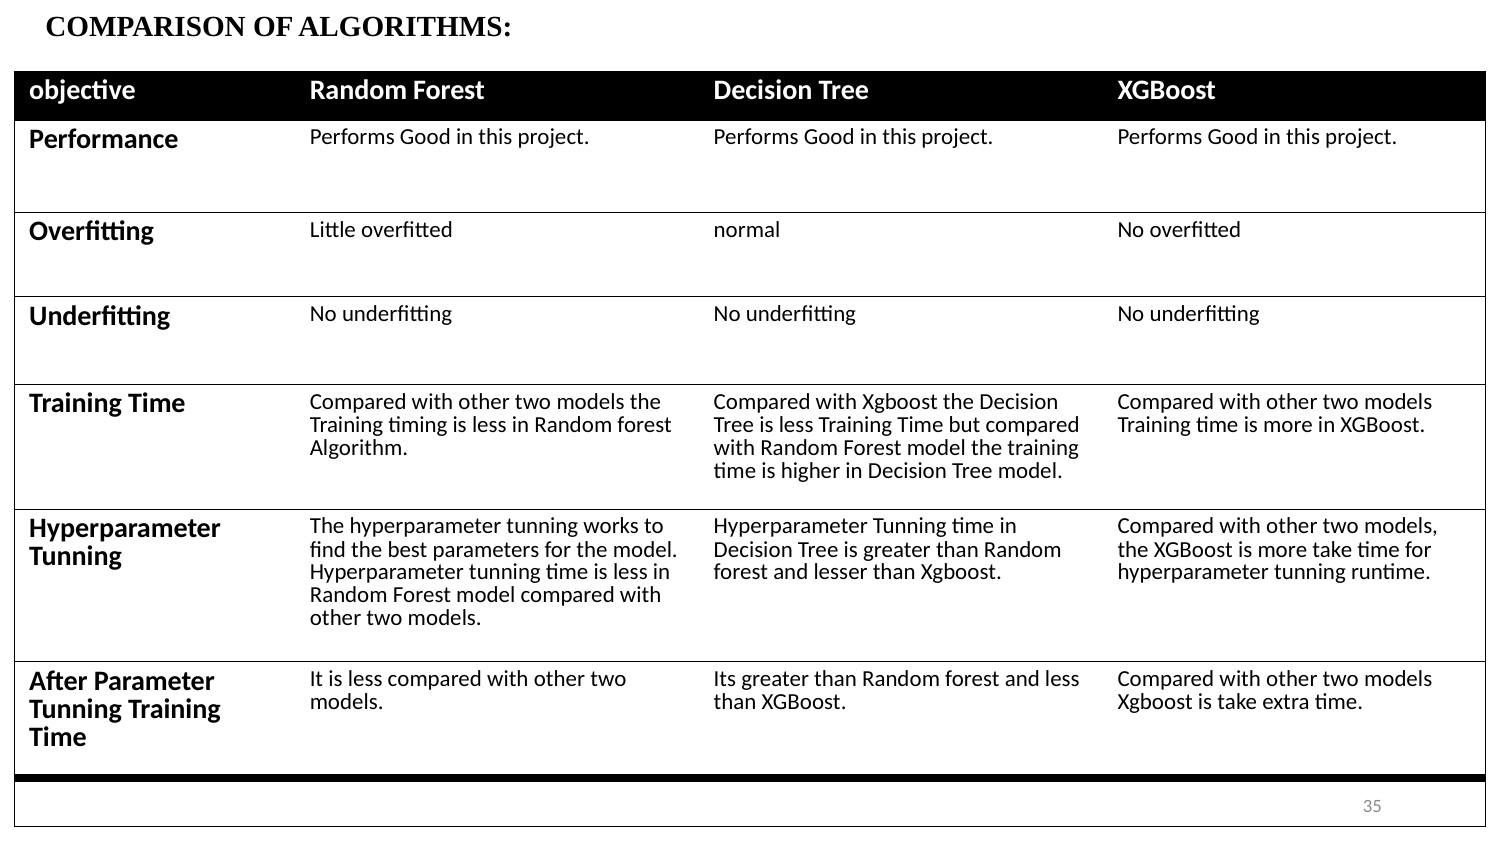

COMPARISON OF ALGORITHMS:
| objective | Random Forest | Decision Tree | XGBoost |
| --- | --- | --- | --- |
| Performance | Performs Good in this project. | Performs Good in this project. | Performs Good in this project. |
| Overfitting | Little overfitted | normal | No overfitted |
| Underfitting | No underfitting | No underfitting | No underfitting |
| Training Time | Compared with other two models the Training timing is less in Random forest Algorithm. | Compared with Xgboost the Decision Tree is less Training Time but compared with Random Forest model the training time is higher in Decision Tree model. | Compared with other two models Training time is more in XGBoost. |
| Hyperparameter Tunning | The hyperparameter tunning works to find the best parameters for the model. Hyperparameter tunning time is less in Random Forest model compared with other two models. | Hyperparameter Tunning time in Decision Tree is greater than Random forest and lesser than Xgboost. | Compared with other two models, the XGBoost is more take time for hyperparameter tunning runtime. |
| After Parameter Tunning Training Time | It is less compared with other two models. | Its greater than Random forest and less than XGBoost. | Compared with other two models Xgboost is take extra time. |
|  |  |  |  |
35